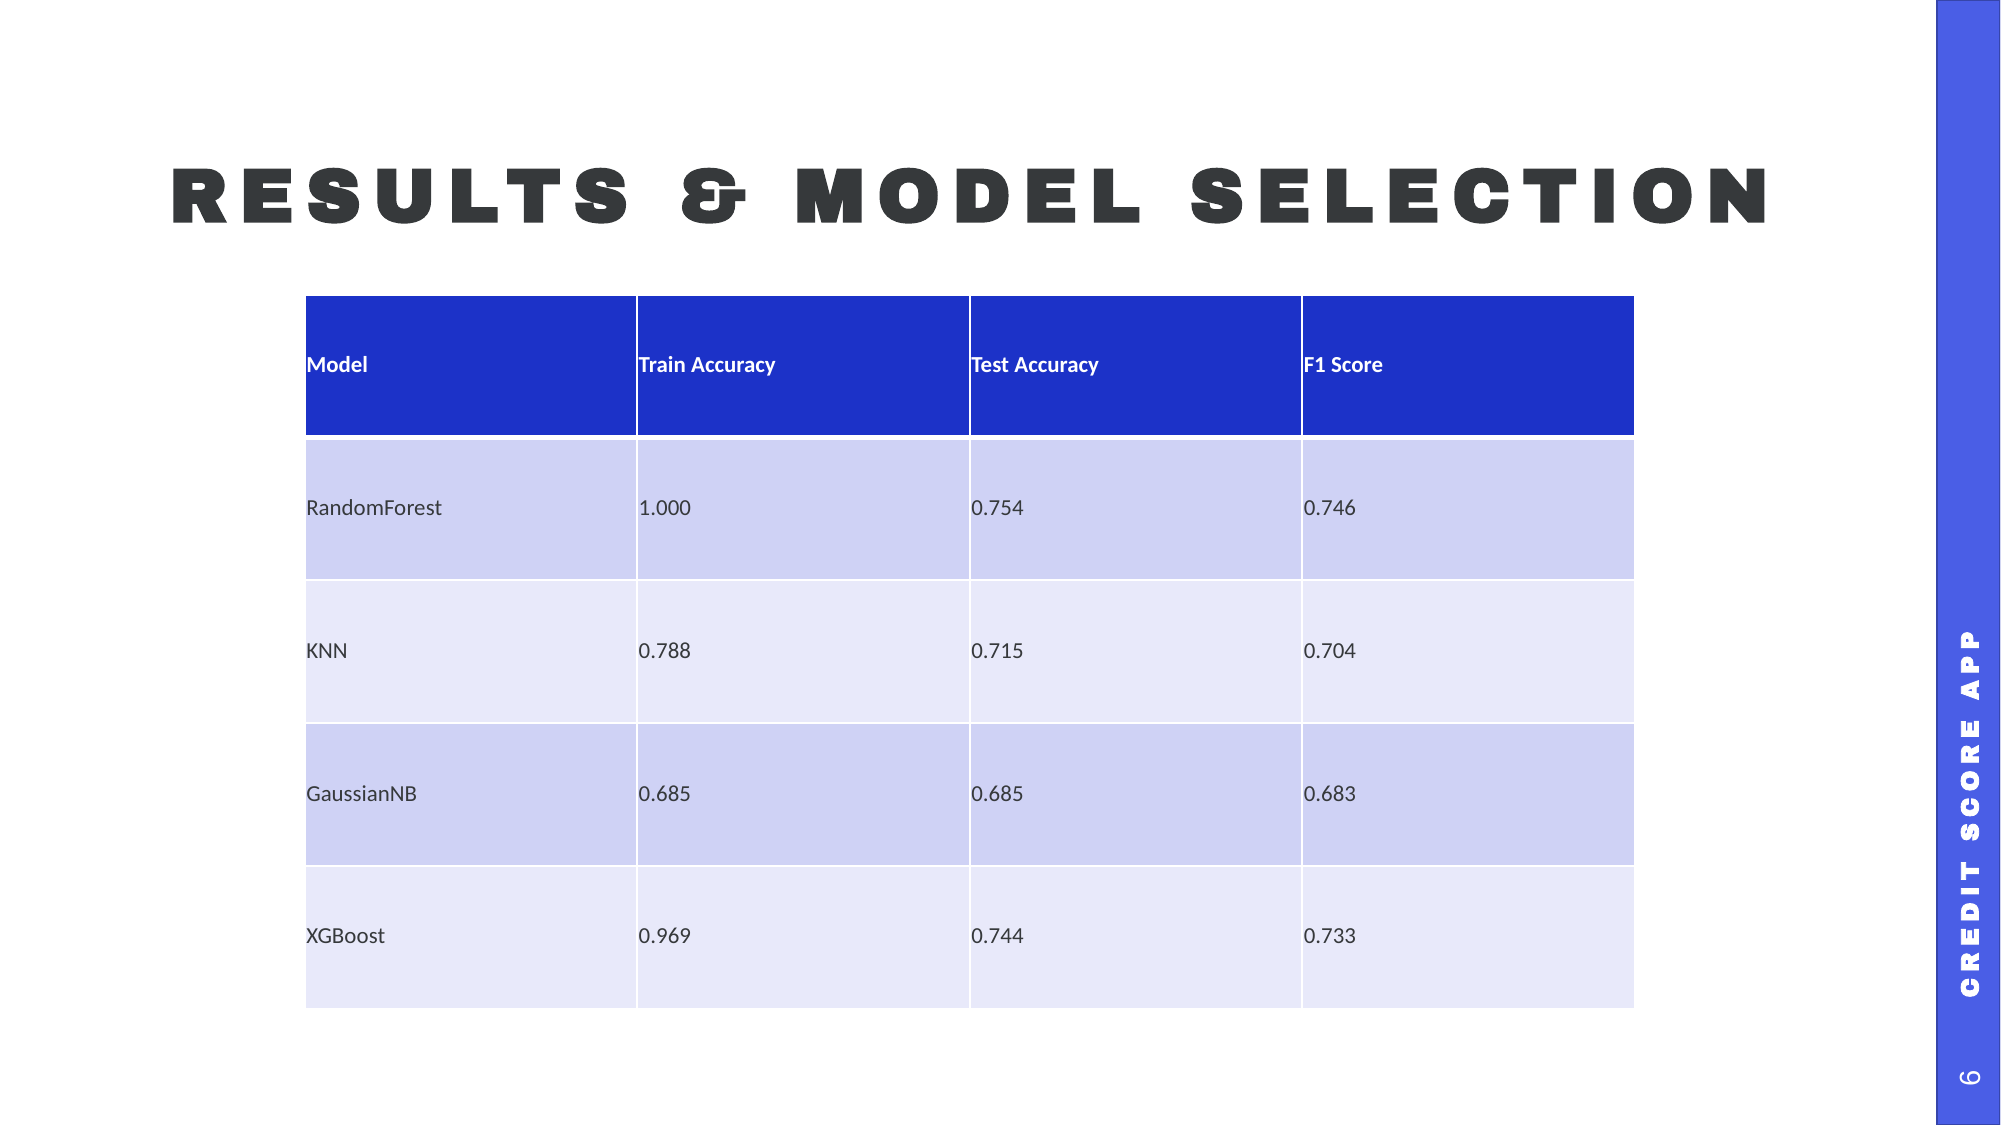

# Results & Model Selection
| Model | Train Accuracy | Test Accuracy | F1 Score |
| --- | --- | --- | --- |
| RandomForest | 1.000 | 0.754 | 0.746 |
| KNN | 0.788 | 0.715 | 0.704 |
| GaussianNB | 0.685 | 0.685 | 0.683 |
| XGBoost | 0.969 | 0.744 | 0.733 |
Credit Score app
6